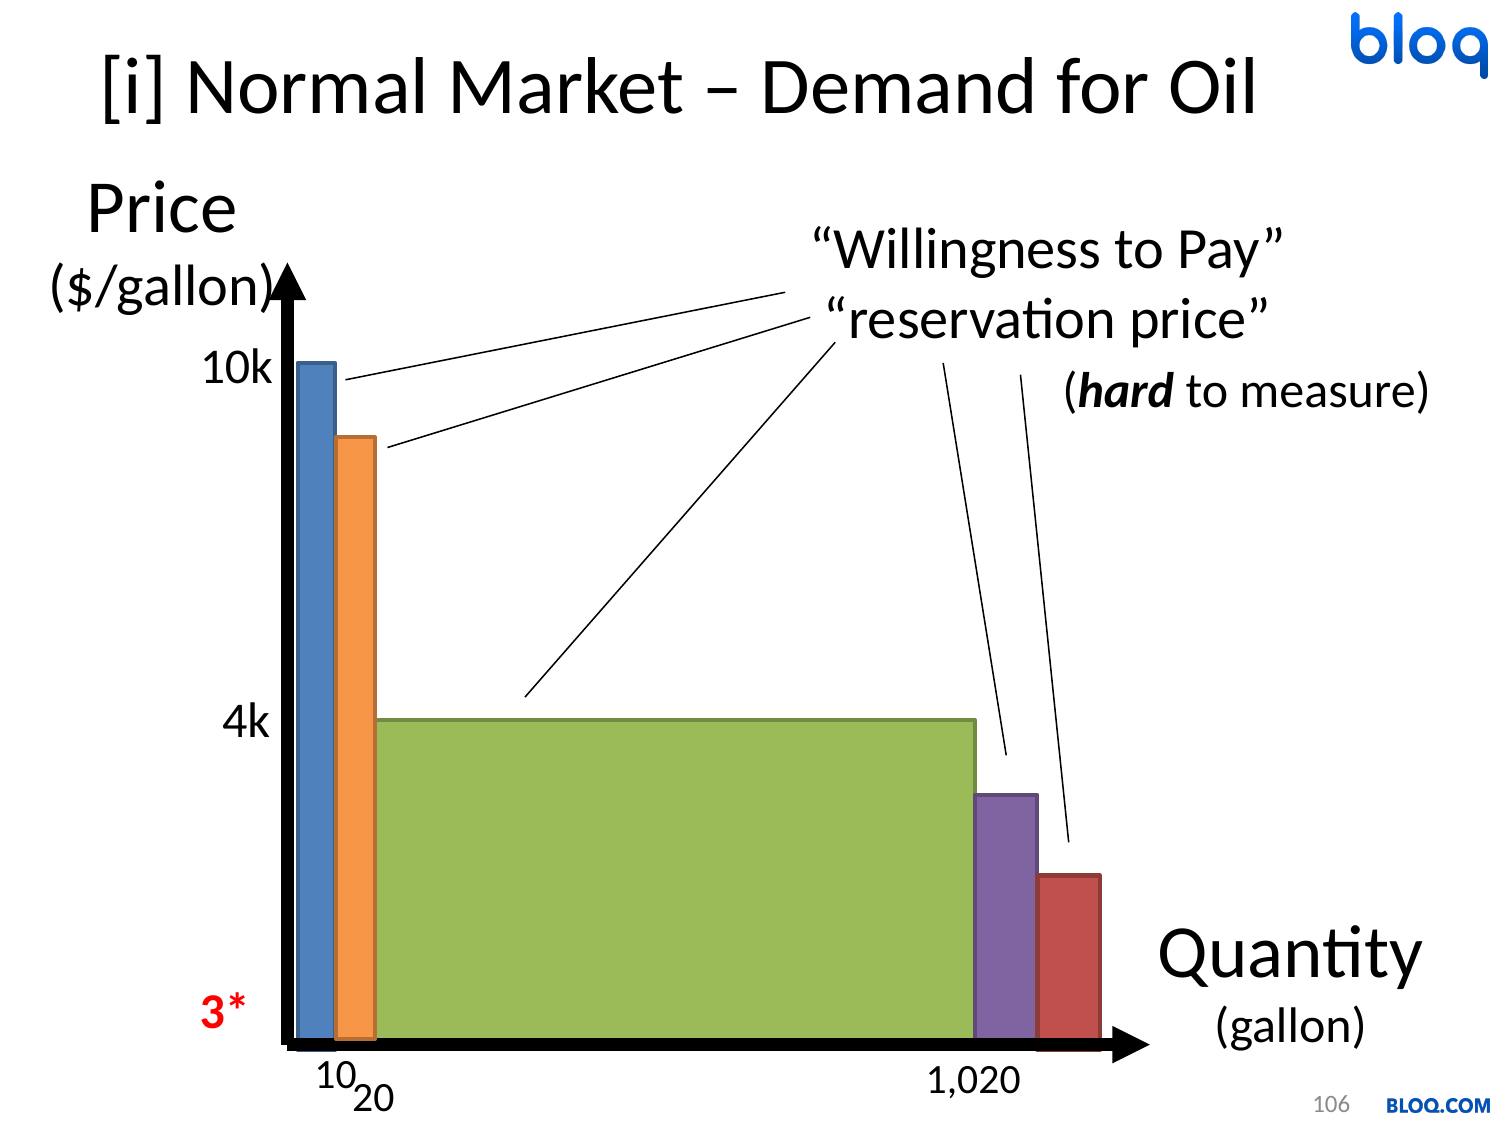

# [i] Normal Market – Demand for Oil
Price
($/gallon)
“Willingness to Pay”
“reservation price”
10k
(hard to measure)

4k

Quantity
(gallon)
3*
10
1,020
20
106